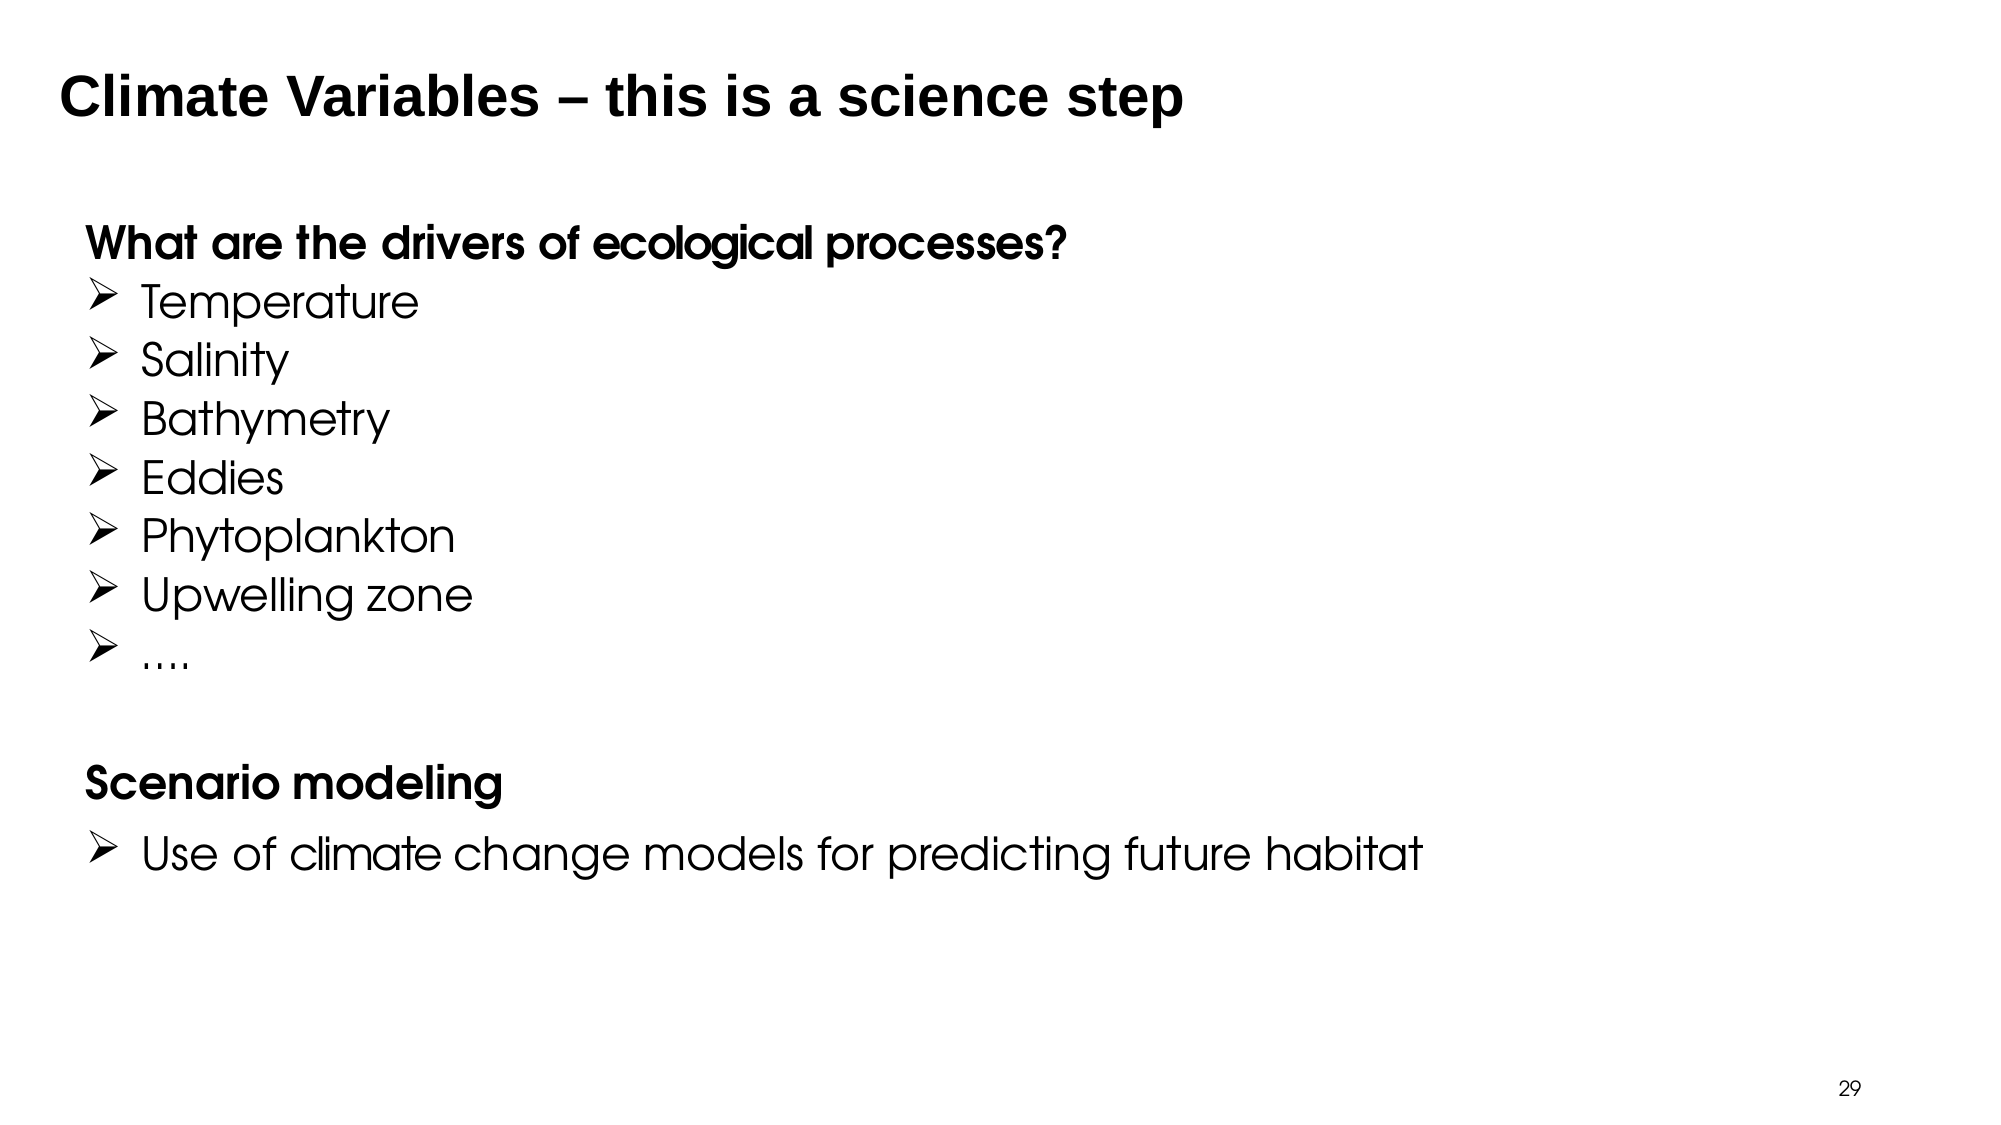

# Climate Variables – this is a science step
What are the drivers of ecological processes?
Temperature
Salinity
Bathymetry
Eddies
Phytoplankton
Upwelling zone
….

Scenario modeling
Use of climate change models for predicting future habitat
29